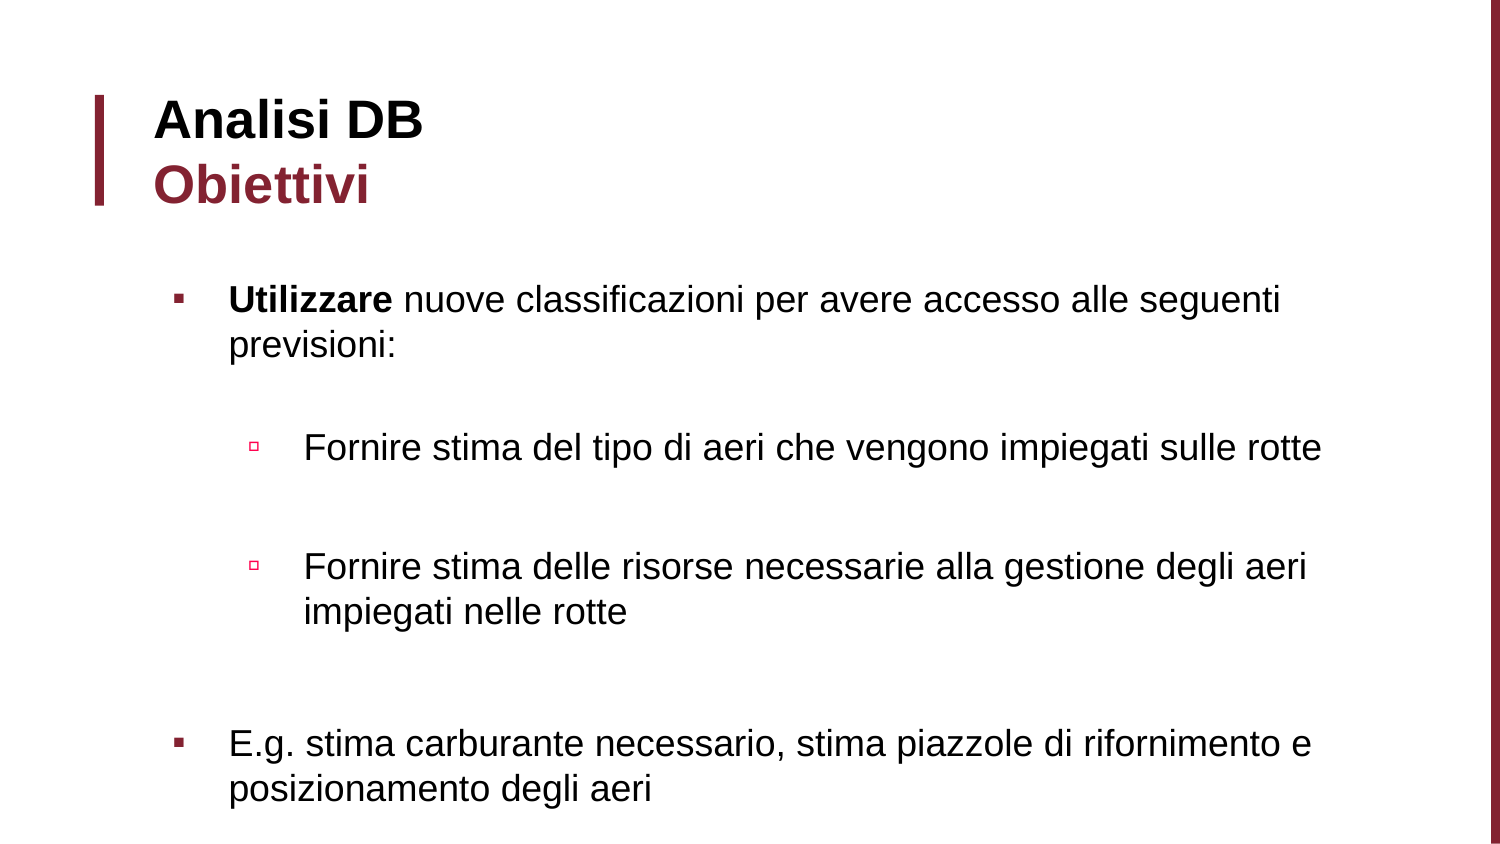

# Analisi DB Obiettivi
Utilizzare nuove classificazioni per avere accesso alle seguenti previsioni:

Fornire stima del tipo di aeri che vengono impiegati sulle rotte

Fornire stima delle risorse necessarie alla gestione degli aeri impiegati nelle rotte

E.g. stima carburante necessario, stima piazzole di rifornimento e posizionamento degli aeri